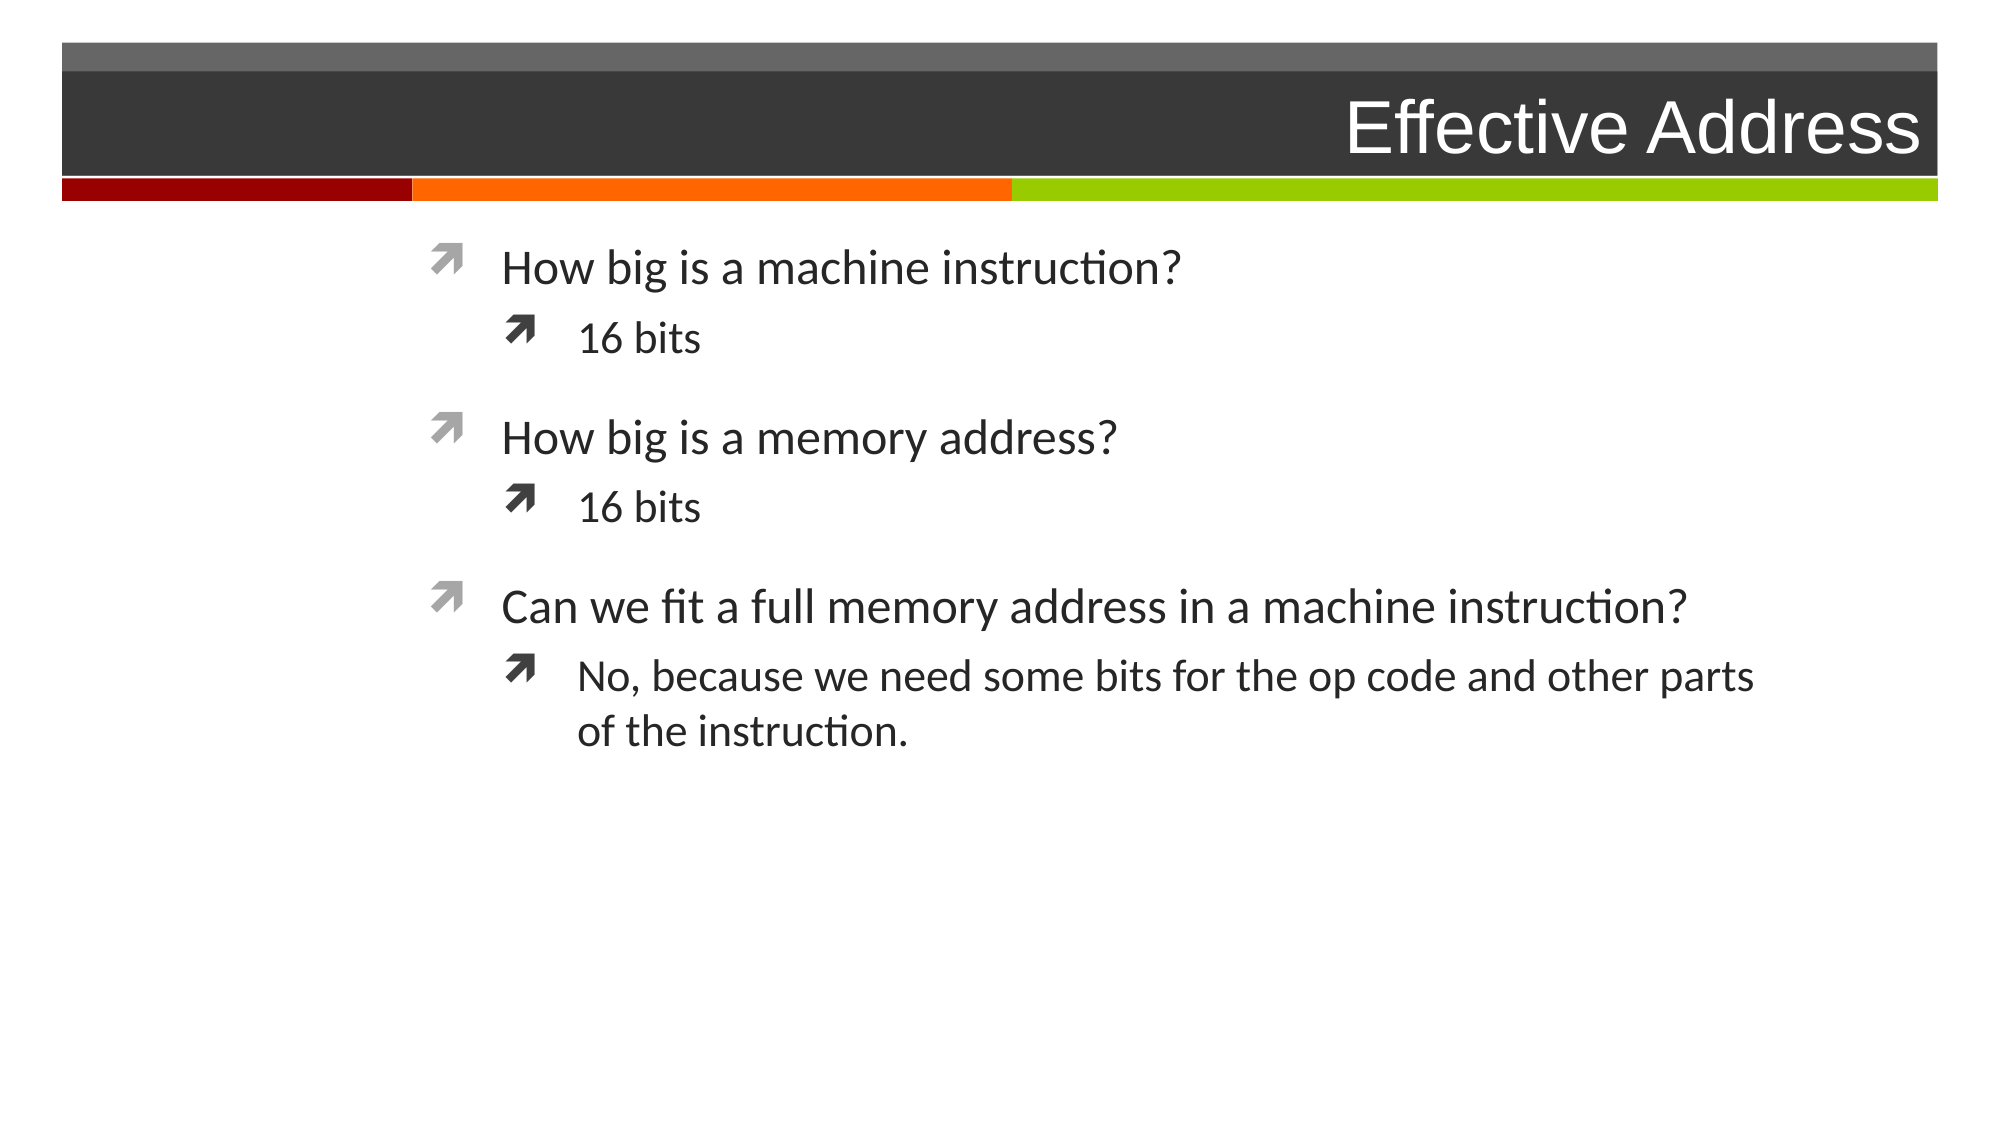

# Effective Address
How big is a machine instruction?
16 bits
How big is a memory address?
16 bits
Can we fit a full memory address in a machine instruction?
No, because we need some bits for the op code and other parts of the instruction.